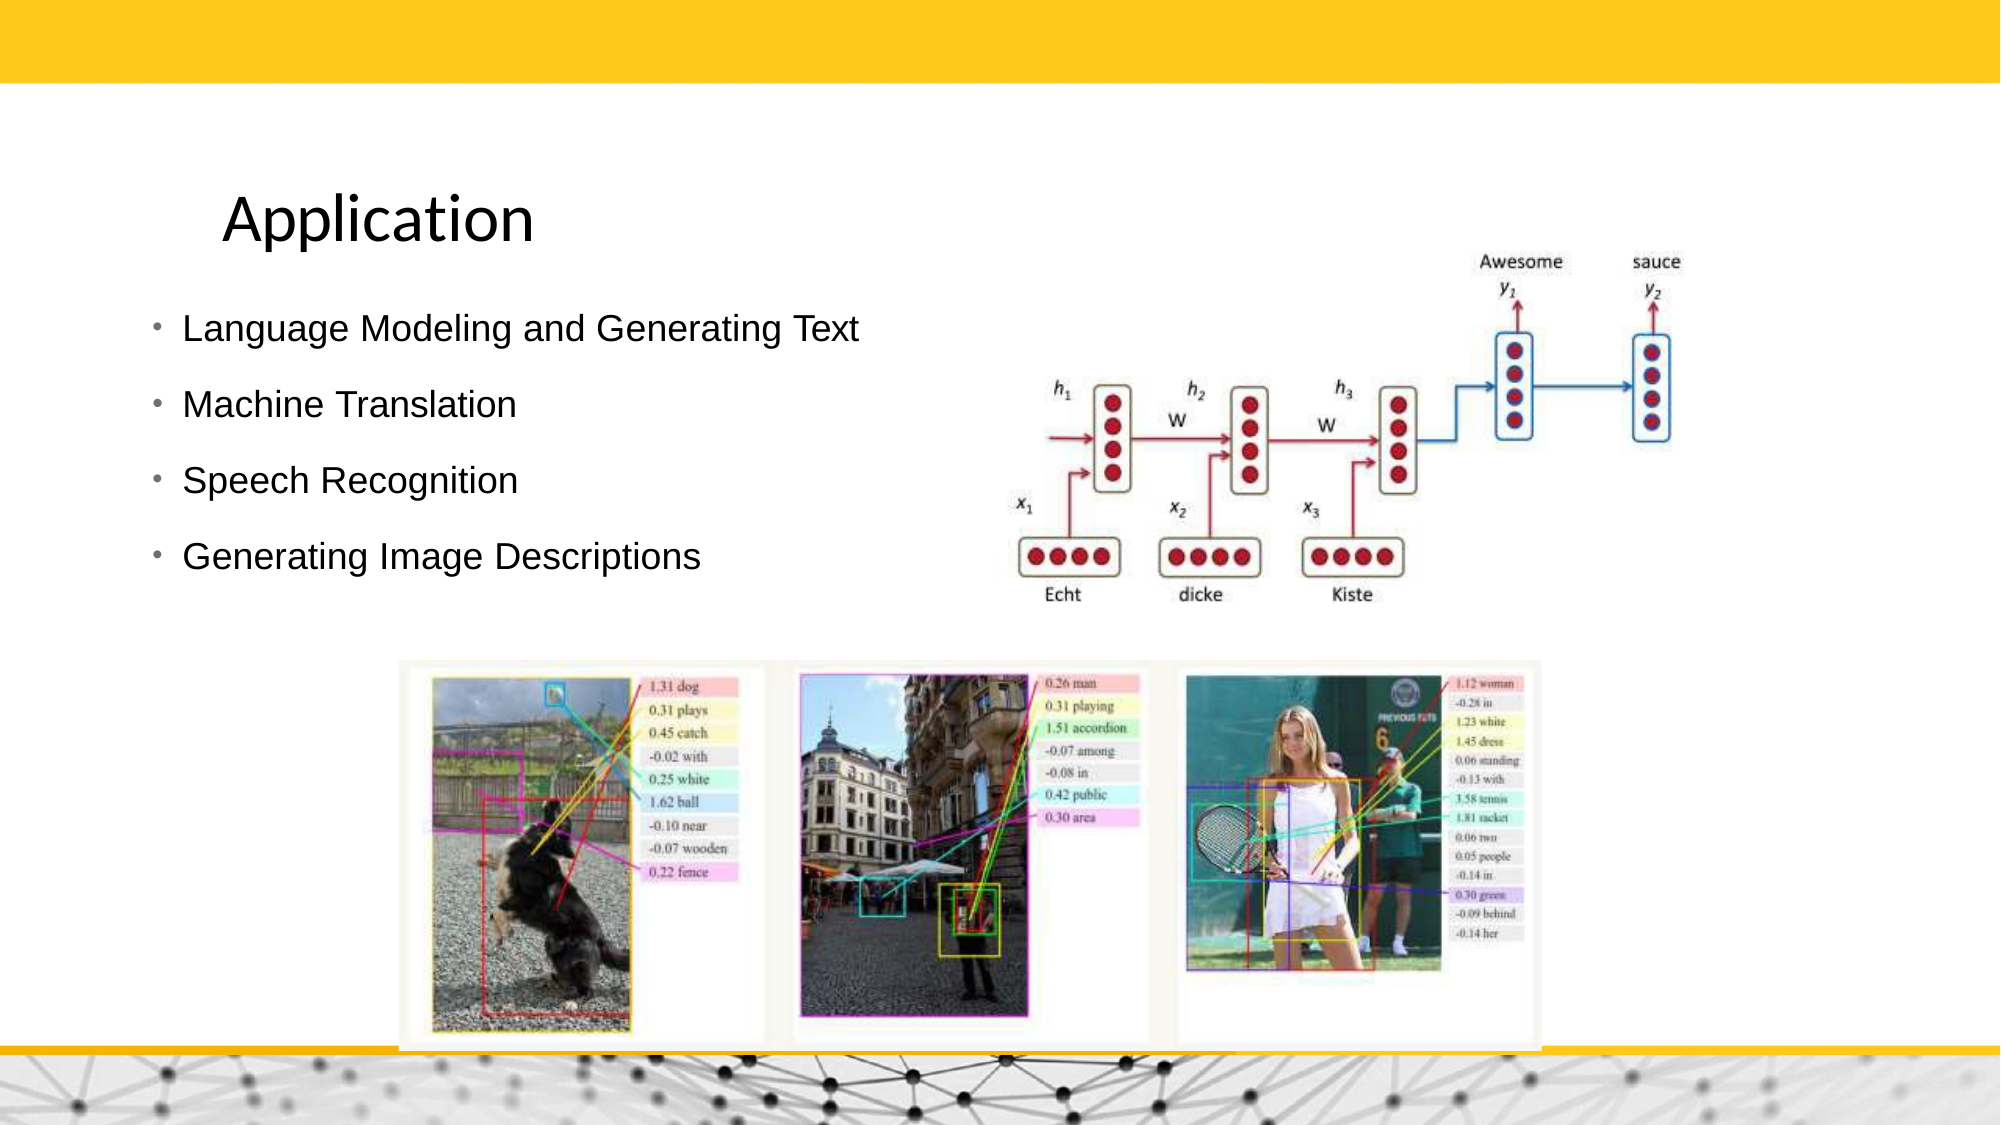

# Application

Language Modeling and Generating Text
Machine Translation
Speech Recognition
Generating Image Descriptions